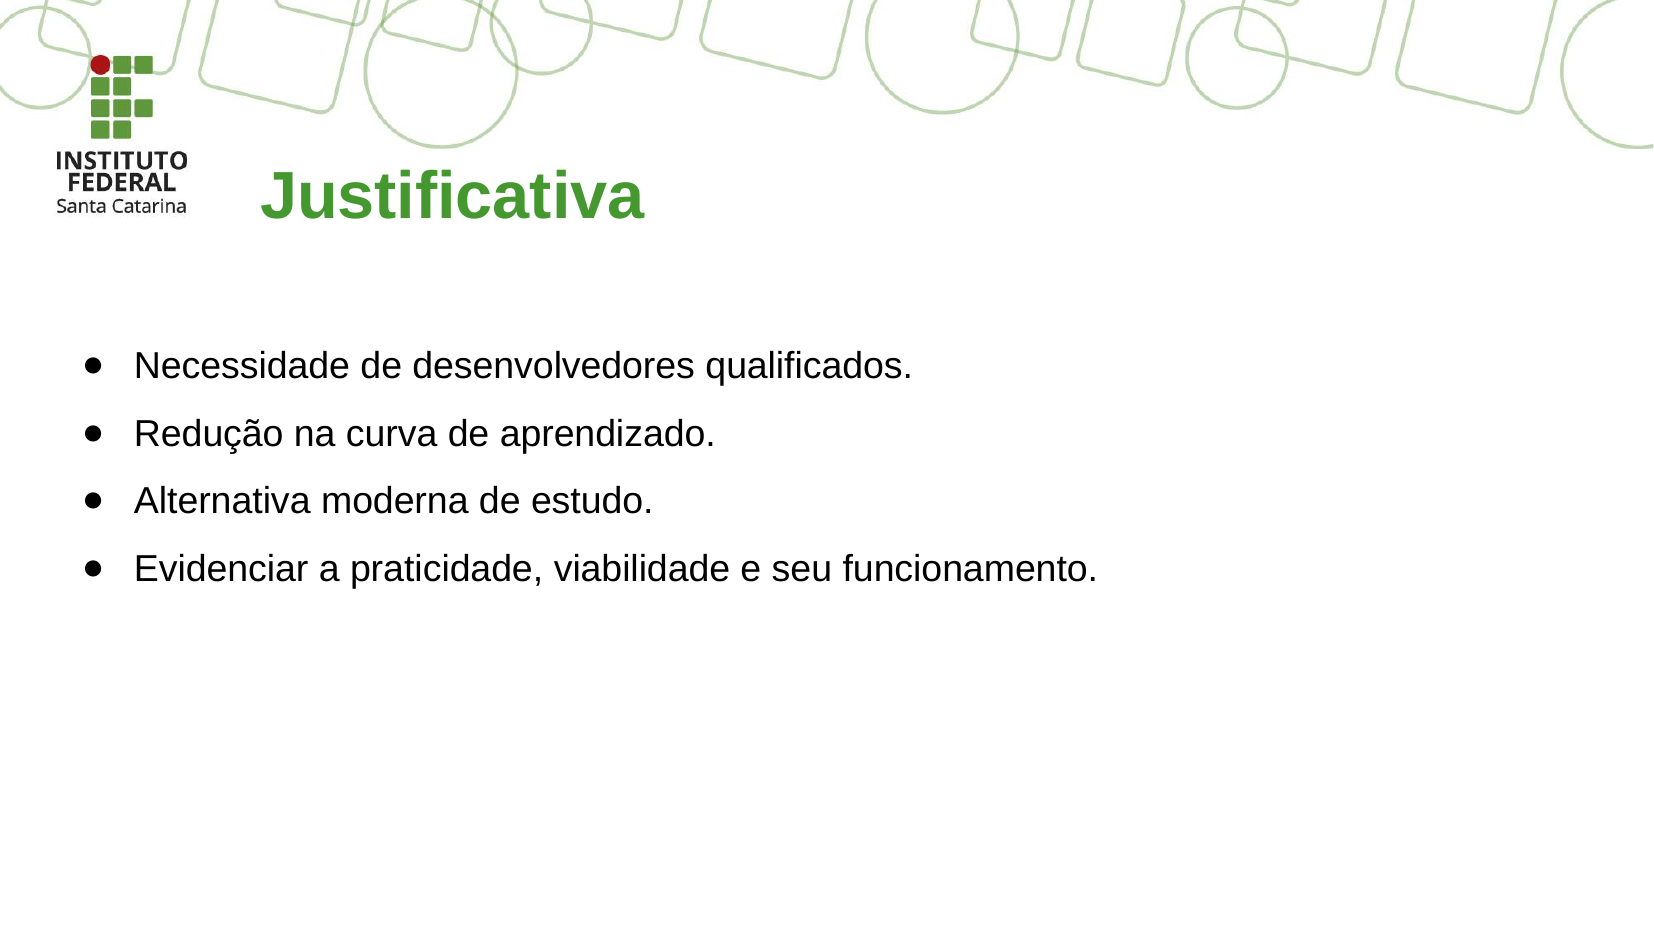

# Justificativa
Necessidade de desenvolvedores qualificados.
Redução na curva de aprendizado.
Alternativa moderna de estudo.
Evidenciar a praticidade, viabilidade e seu funcionamento.